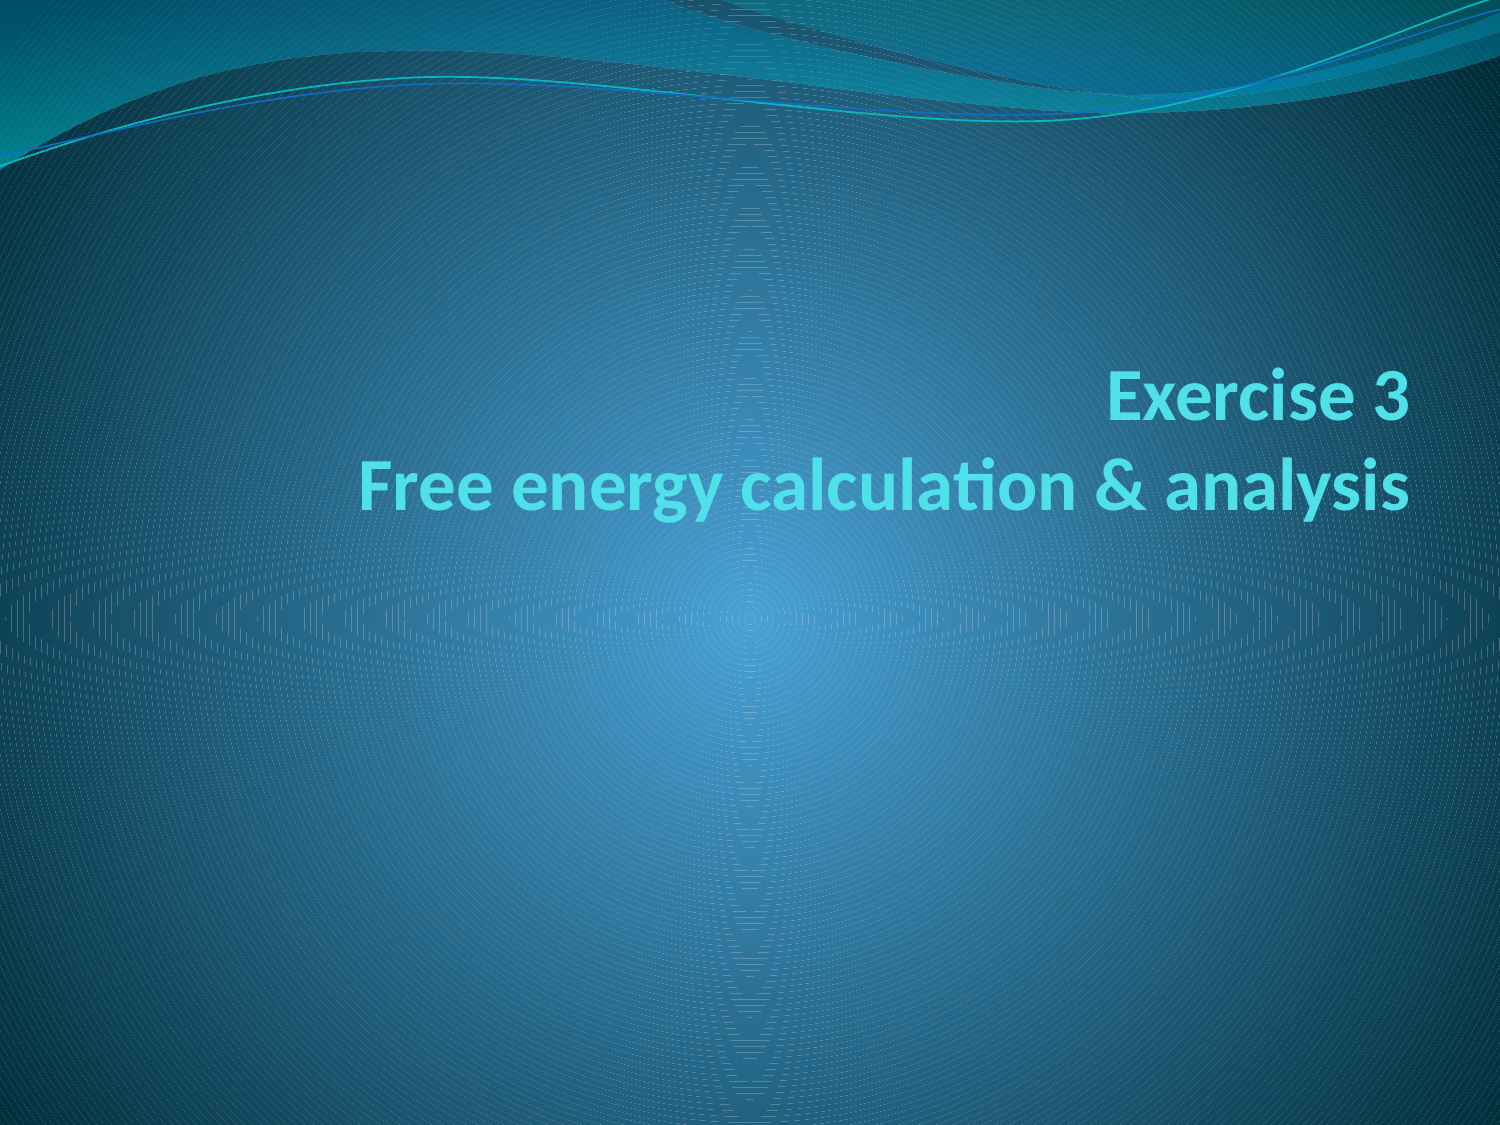

# Exercise 3 Free energy calculation & analysis